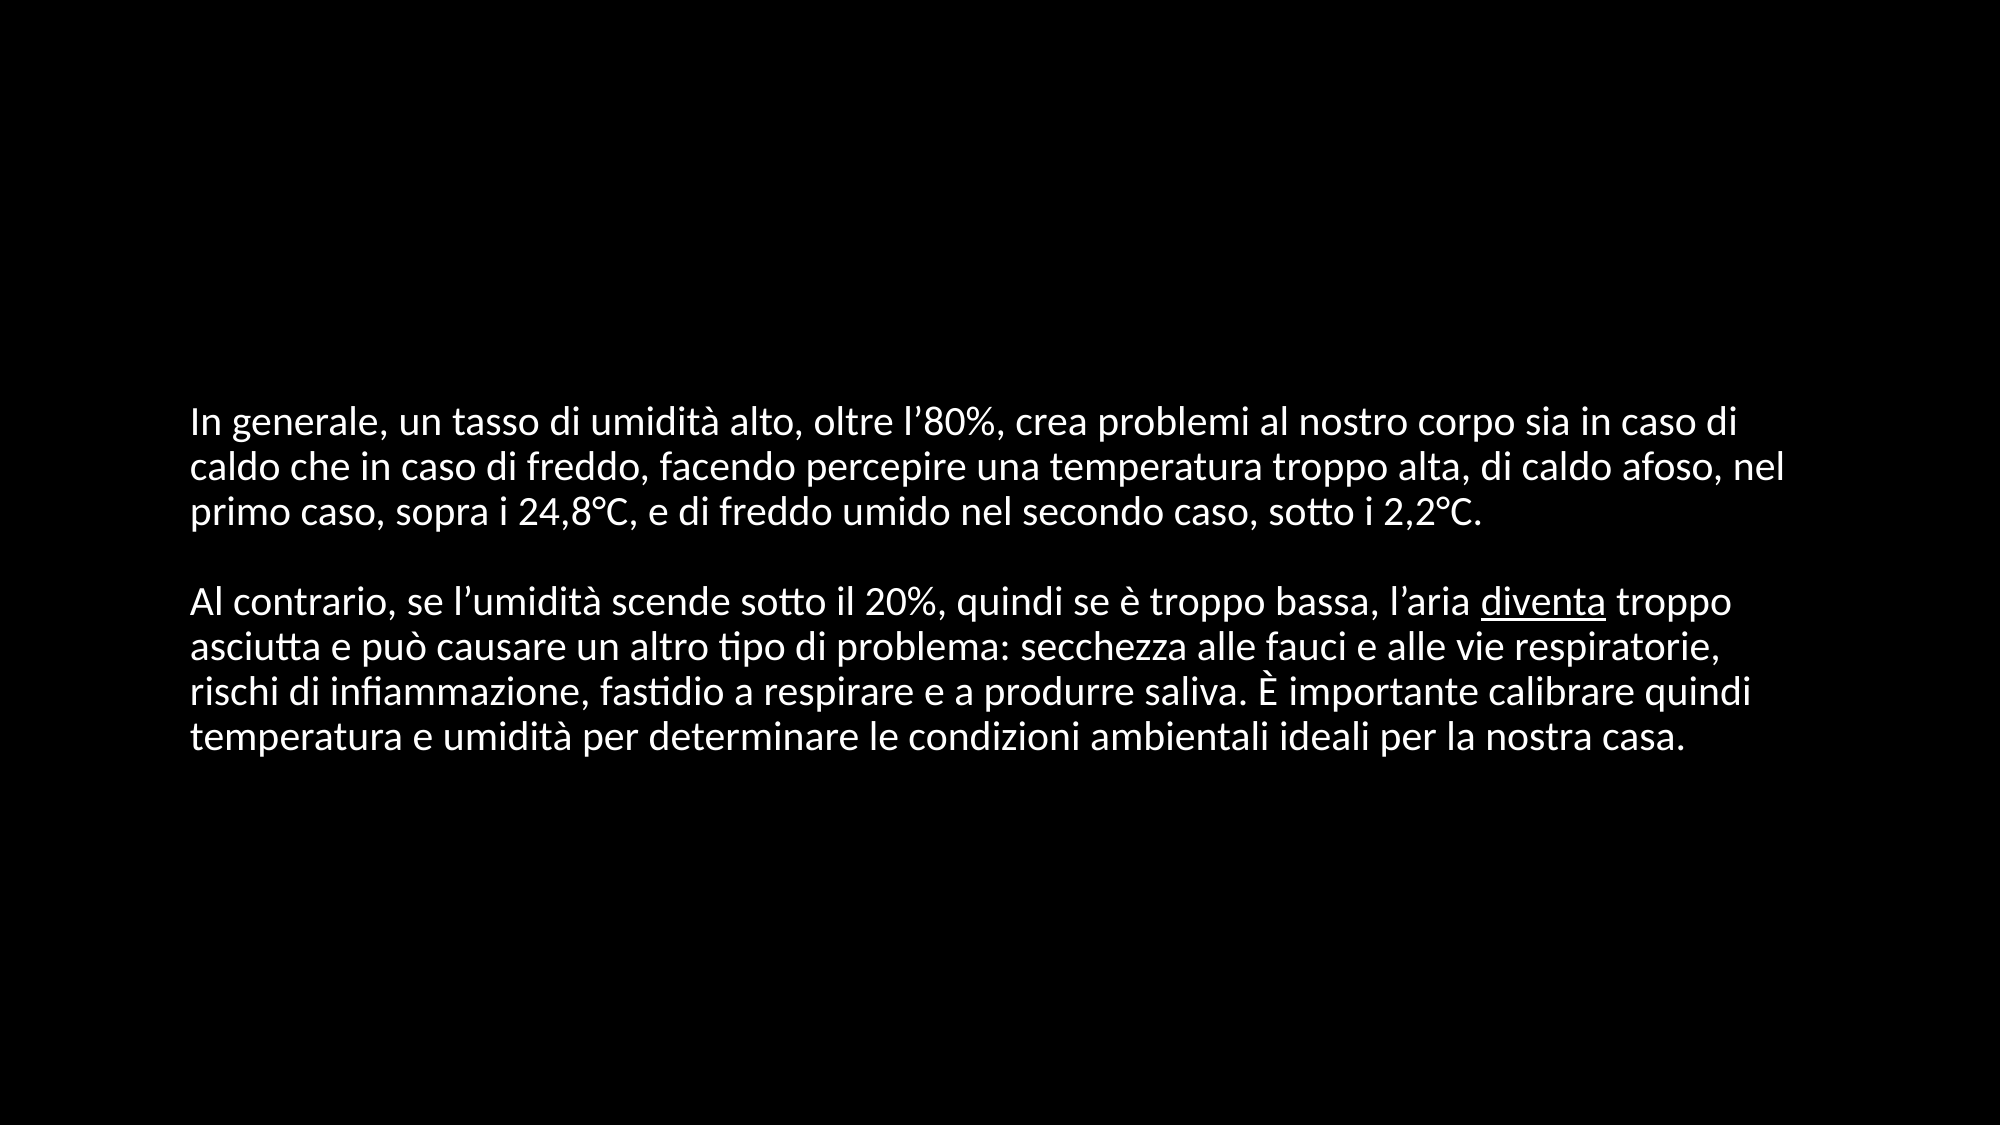

In generale, un tasso di umidità alto, oltre l’80%, crea problemi al nostro corpo sia in caso di caldo che in caso di freddo, facendo percepire una temperatura troppo alta, di caldo afoso, nel primo caso, sopra i 24,8°C, e di freddo umido nel secondo caso, sotto i 2,2°C.

Al contrario, se l’umidità scende sotto il 20%, quindi se è troppo bassa, l’aria diventa troppo asciutta e può causare un altro tipo di problema: secchezza alle fauci e alle vie respiratorie, rischi di infiammazione, fastidio a respirare e a produrre saliva. È importante calibrare quindi temperatura e umidità per determinare le condizioni ambientali ideali per la nostra casa.